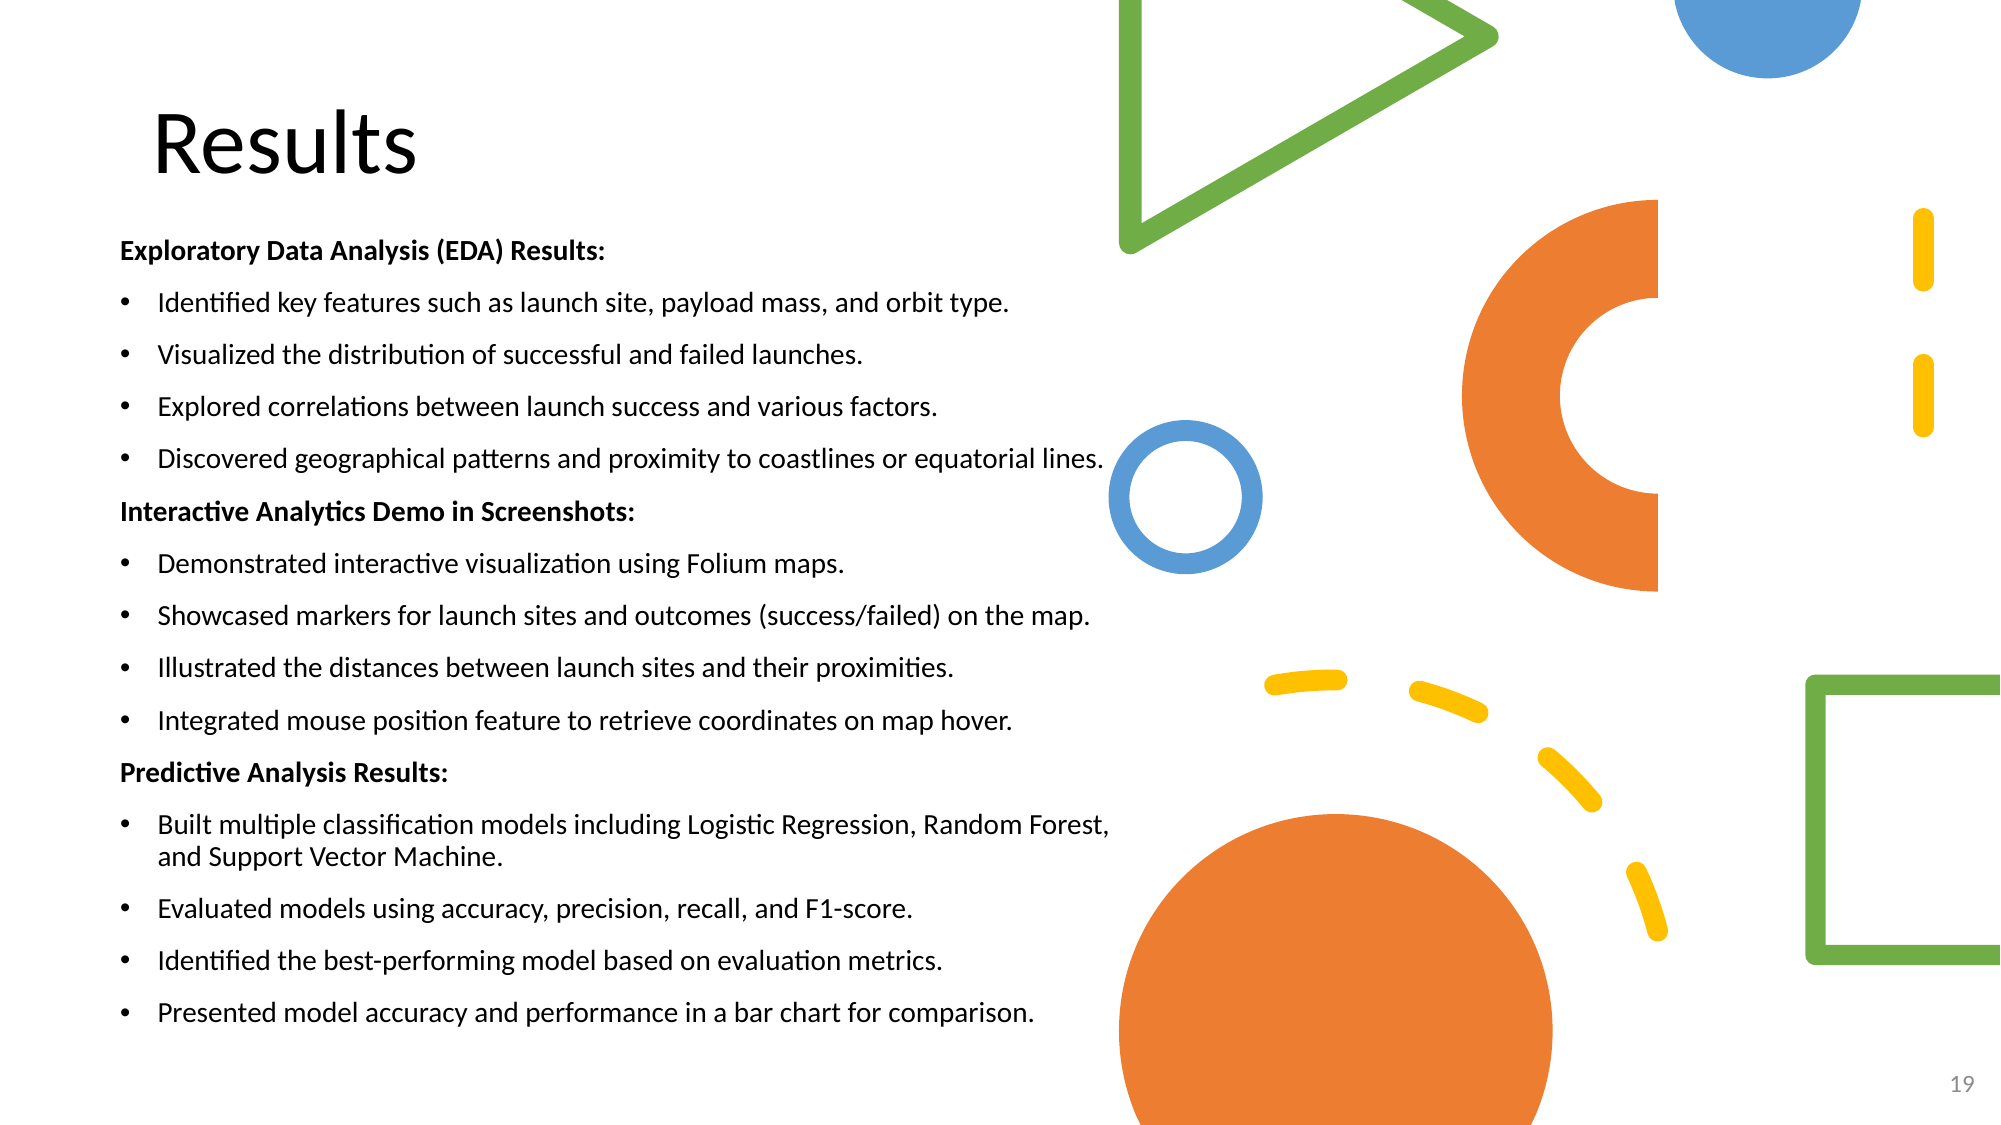

Results

Exploratory Data Analysis (EDA) Results:
Identified key features such as launch site, payload mass, and orbit type.
Visualized the distribution of successful and failed launches.
Explored correlations between launch success and various factors.
Discovered geographical patterns and proximity to coastlines or equatorial lines.
Interactive Analytics Demo in Screenshots:
Demonstrated interactive visualization using Folium maps.
Showcased markers for launch sites and outcomes (success/failed) on the map.
Illustrated the distances between launch sites and their proximities.
Integrated mouse position feature to retrieve coordinates on map hover.
Predictive Analysis Results:
Built multiple classification models including Logistic Regression, Random Forest, and Support Vector Machine.
Evaluated models using accuracy, precision, recall, and F1-score.
Identified the best-performing model based on evaluation metrics.
Presented model accuracy and performance in a bar chart for comparison.

19